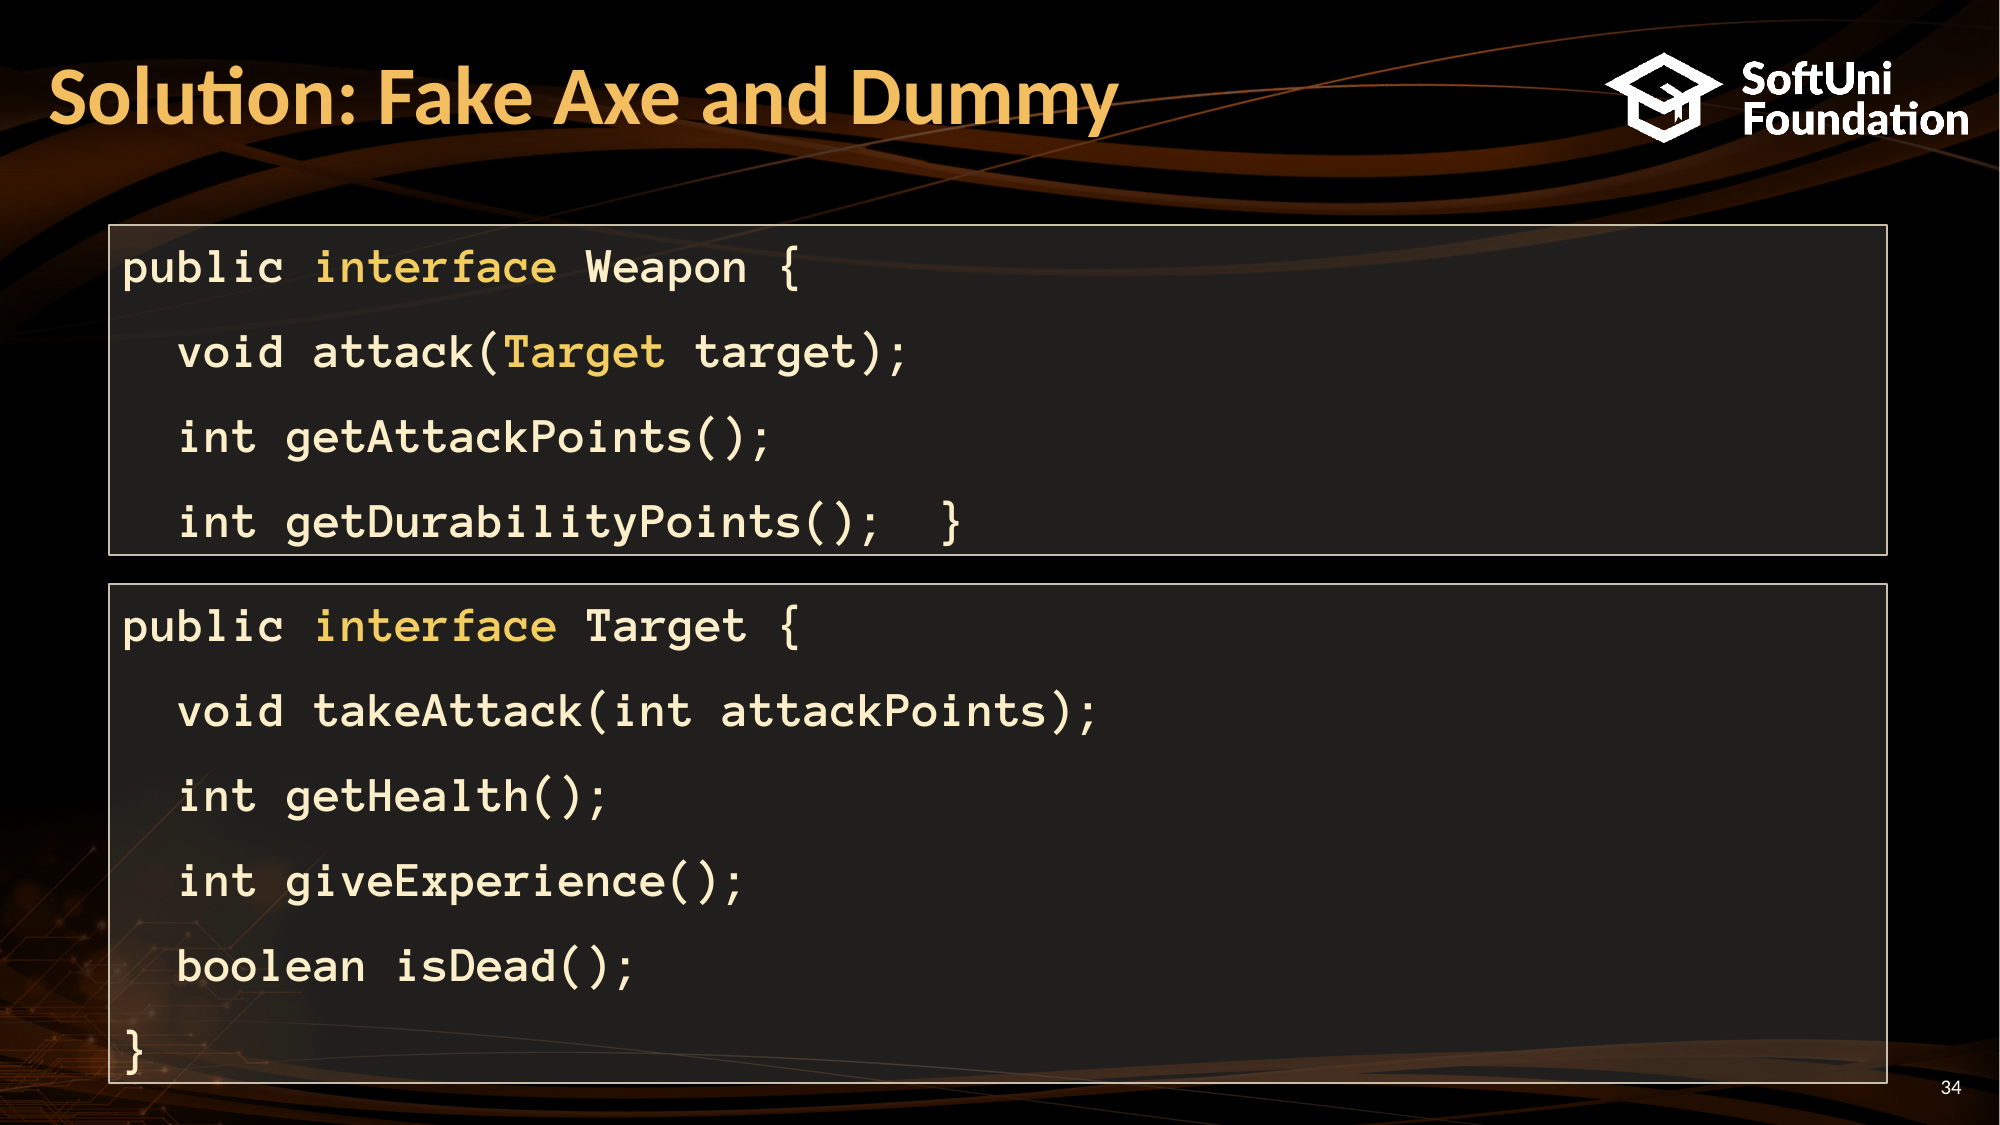

Solution: Fake Axe and Dummy
public interface Weapon {
  void attack(Target target);
  int getAttackPoints();
  int getDurabilityPoints();  }
public interface Target {
  void takeAttack(int attackPoints);
  int getHealth();
  int giveExperience();
  boolean isDead();
}
34